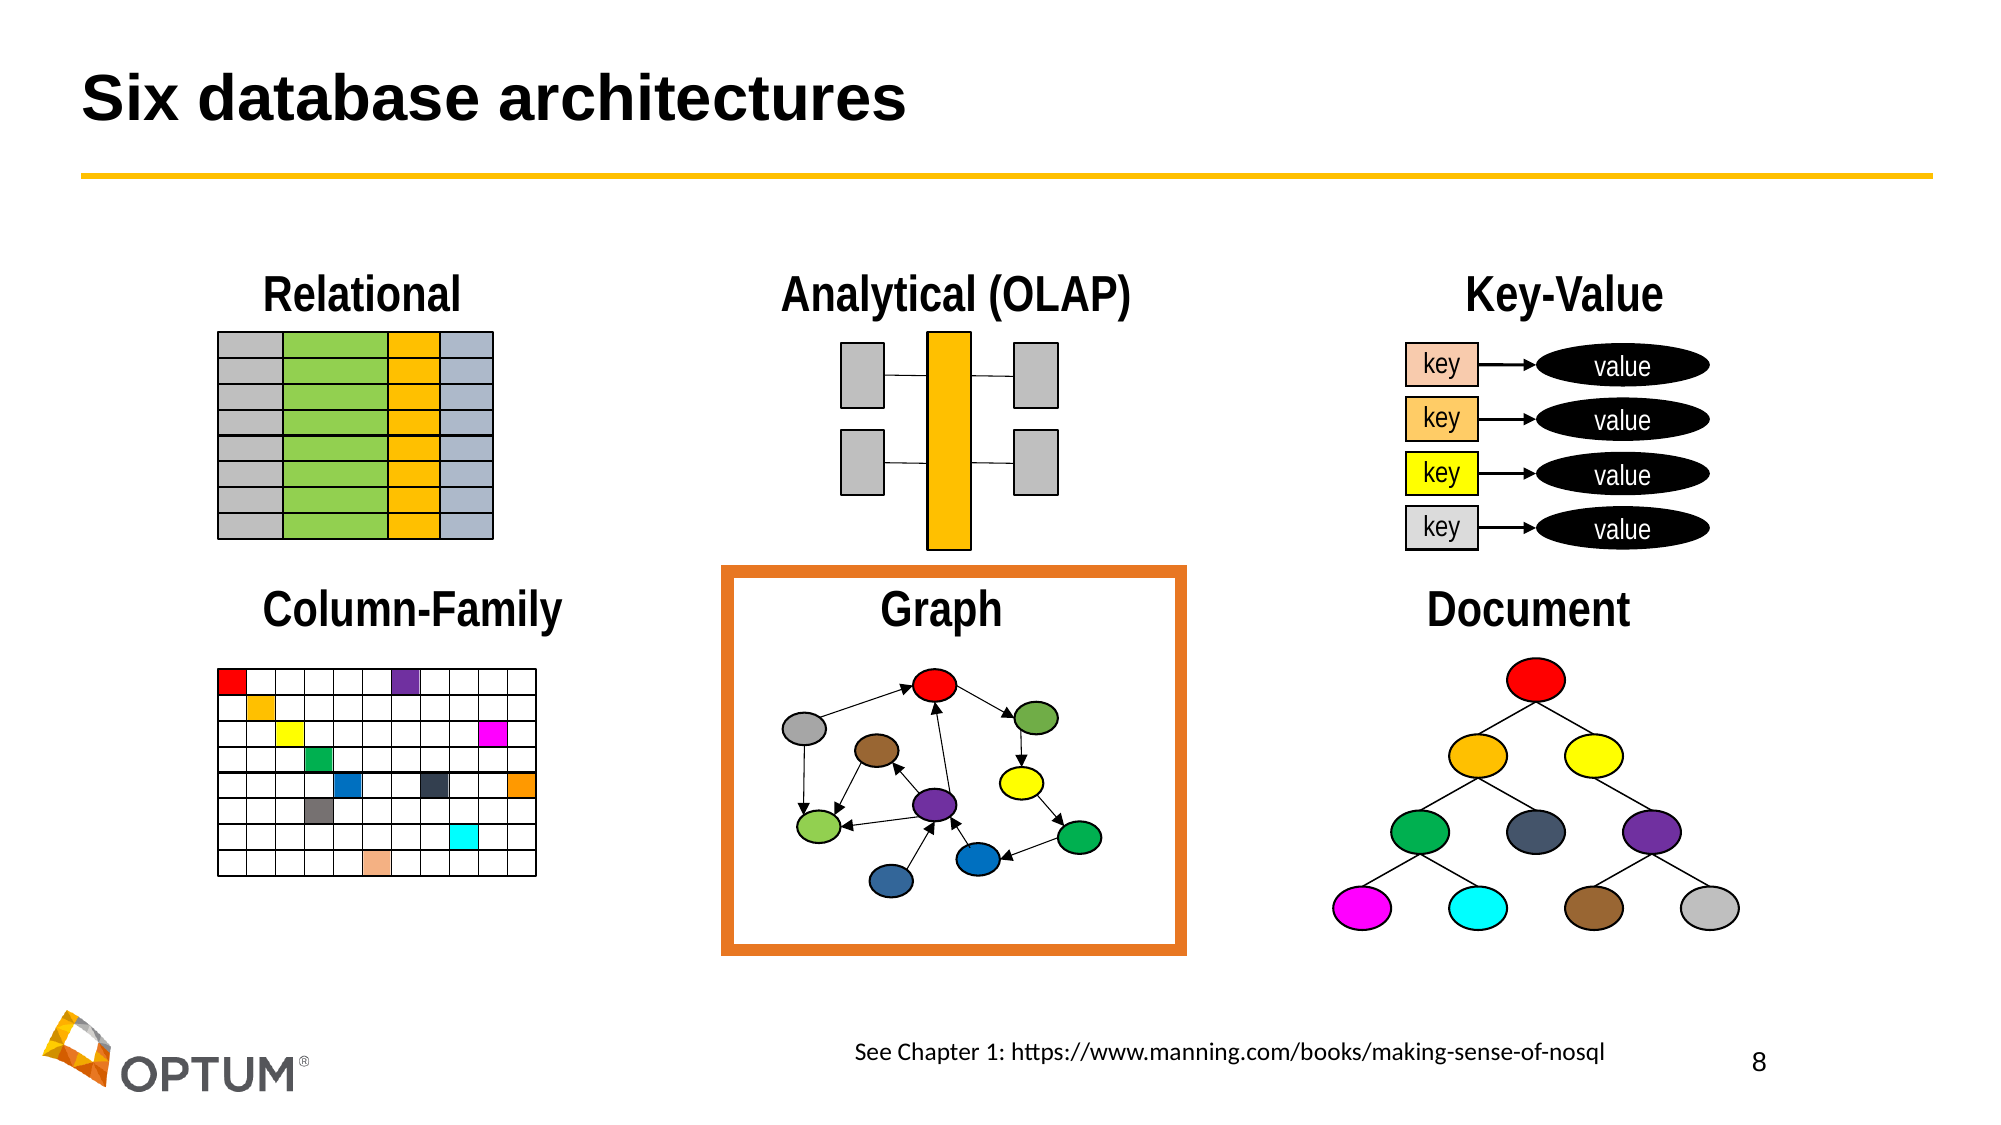

# Six database architectures
Relational
Analytical (OLAP)
Key-Value

key
value
key
value
key
value
key
value
Column-Family
Graph

Document

See Chapter 1: https://www.manning.com/books/making-sense-of-nosql
8